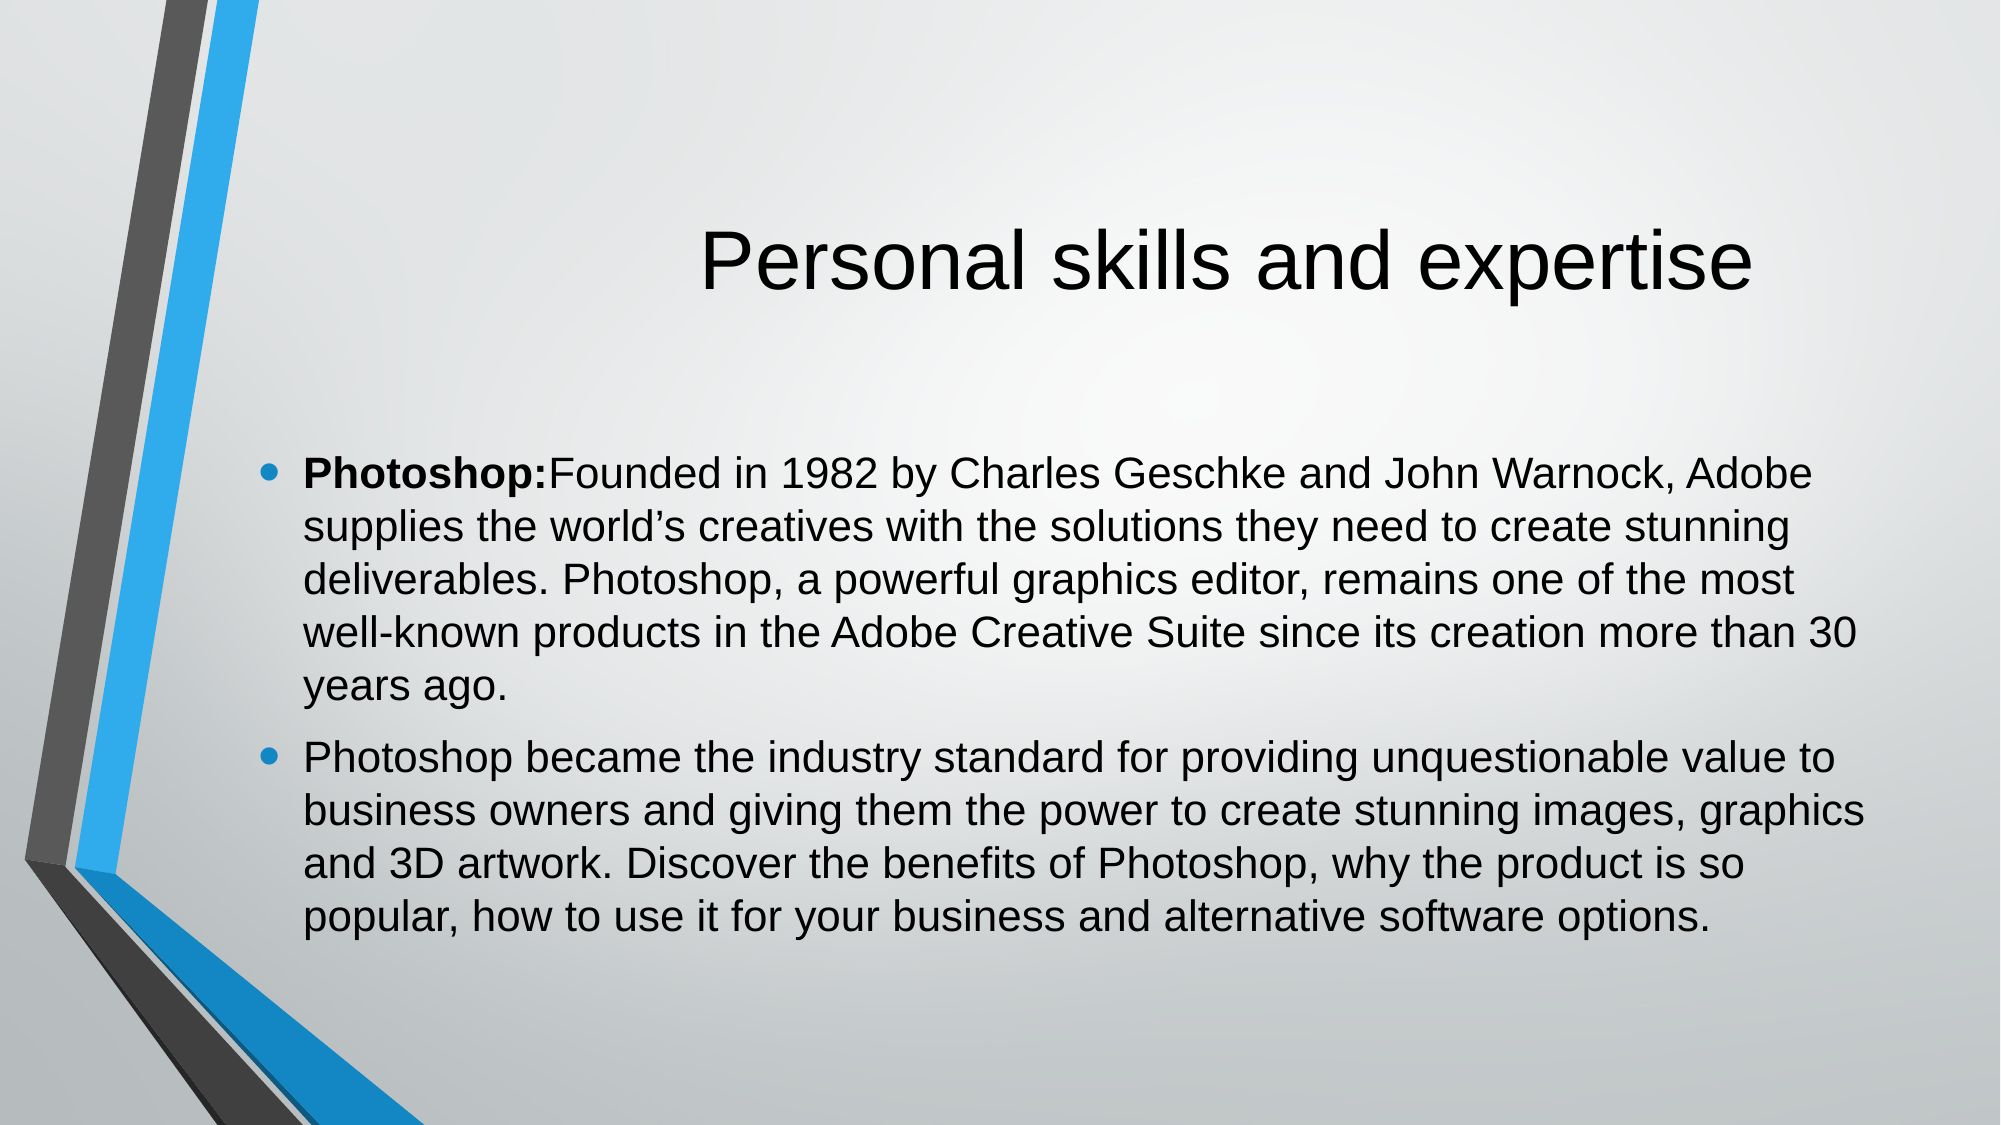

# Personal skills and expertise
Photoshop:Founded in 1982 by Charles Geschke and John Warnock, Adobe supplies the world’s creatives with the solutions they need to create stunning deliverables. Photoshop, a powerful graphics editor, remains one of the most well-known products in the Adobe Creative Suite since its creation more than 30 years ago.
Photoshop became the industry standard for providing unquestionable value to business owners and giving them the power to create stunning images, graphics and 3D artwork. Discover the benefits of Photoshop, why the product is so popular, how to use it for your business and alternative software options.